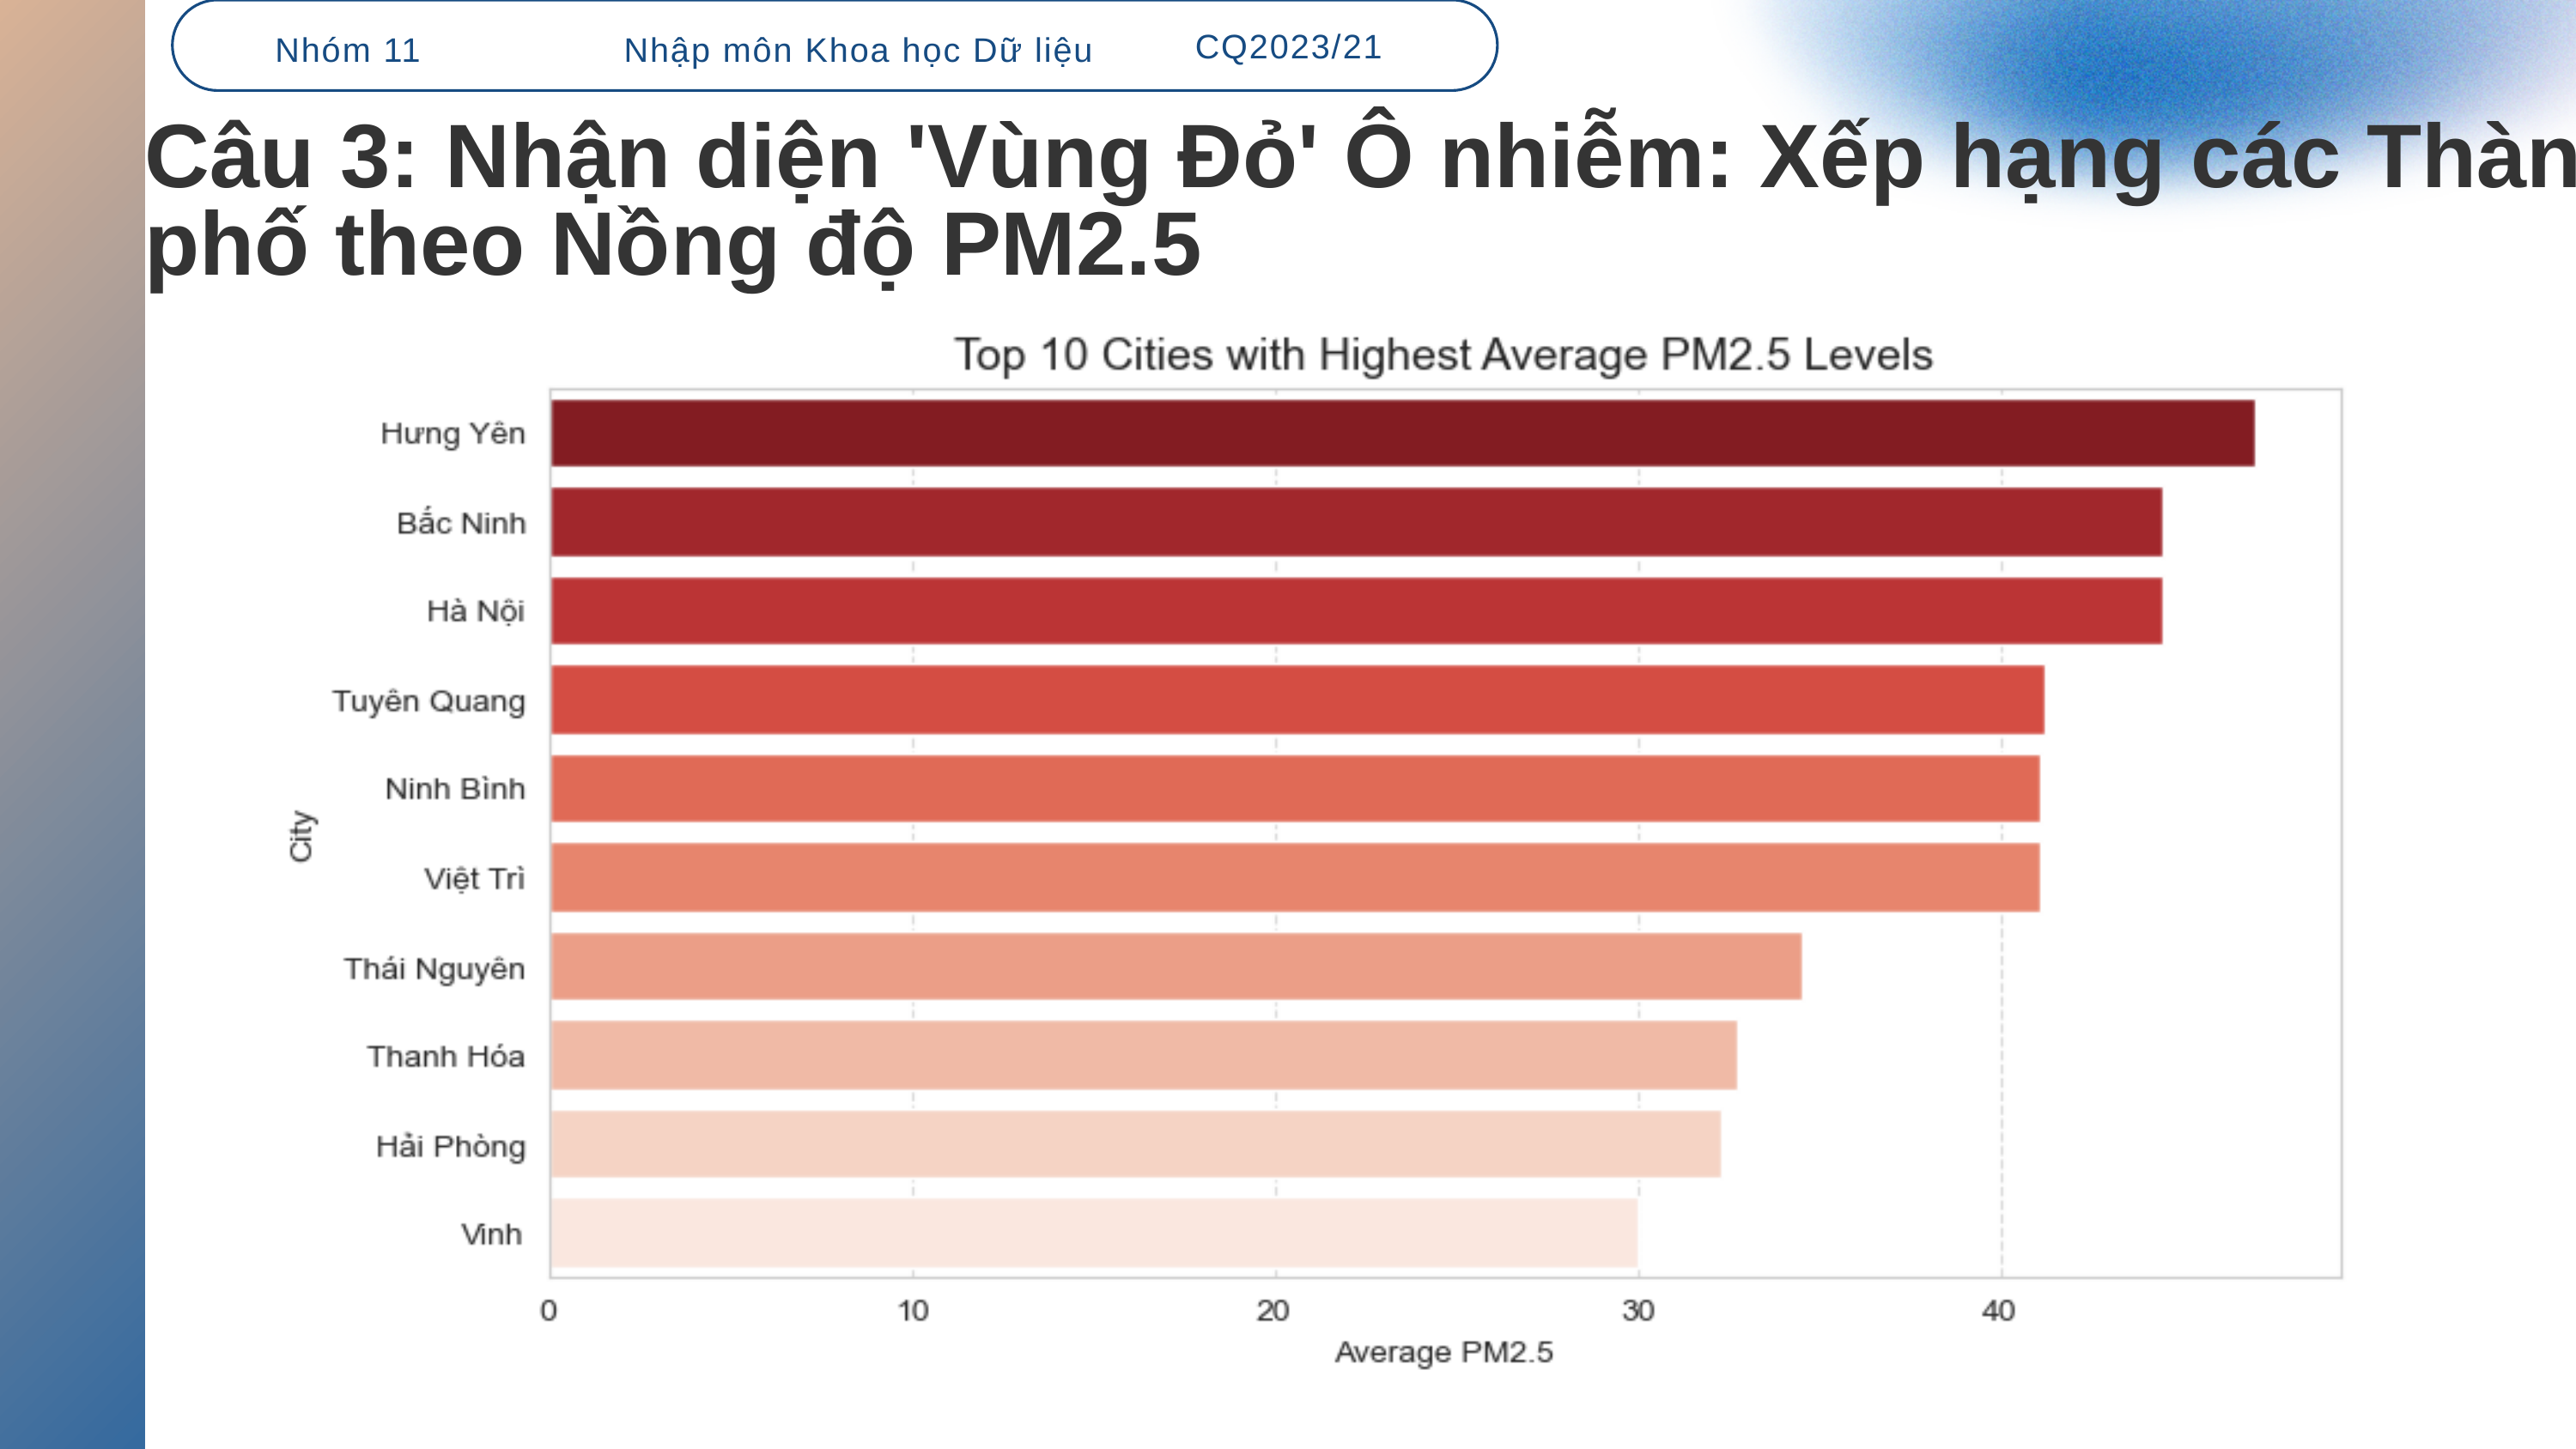

CQ2023/21

Nhóm 11
Nhập môn Khoa học Dữ liệu

Câu 3: Nhận diện 'Vùng Đỏ' Ô nhiễm: Xếp hạng các Thành phố theo Nồng độ PM2.5